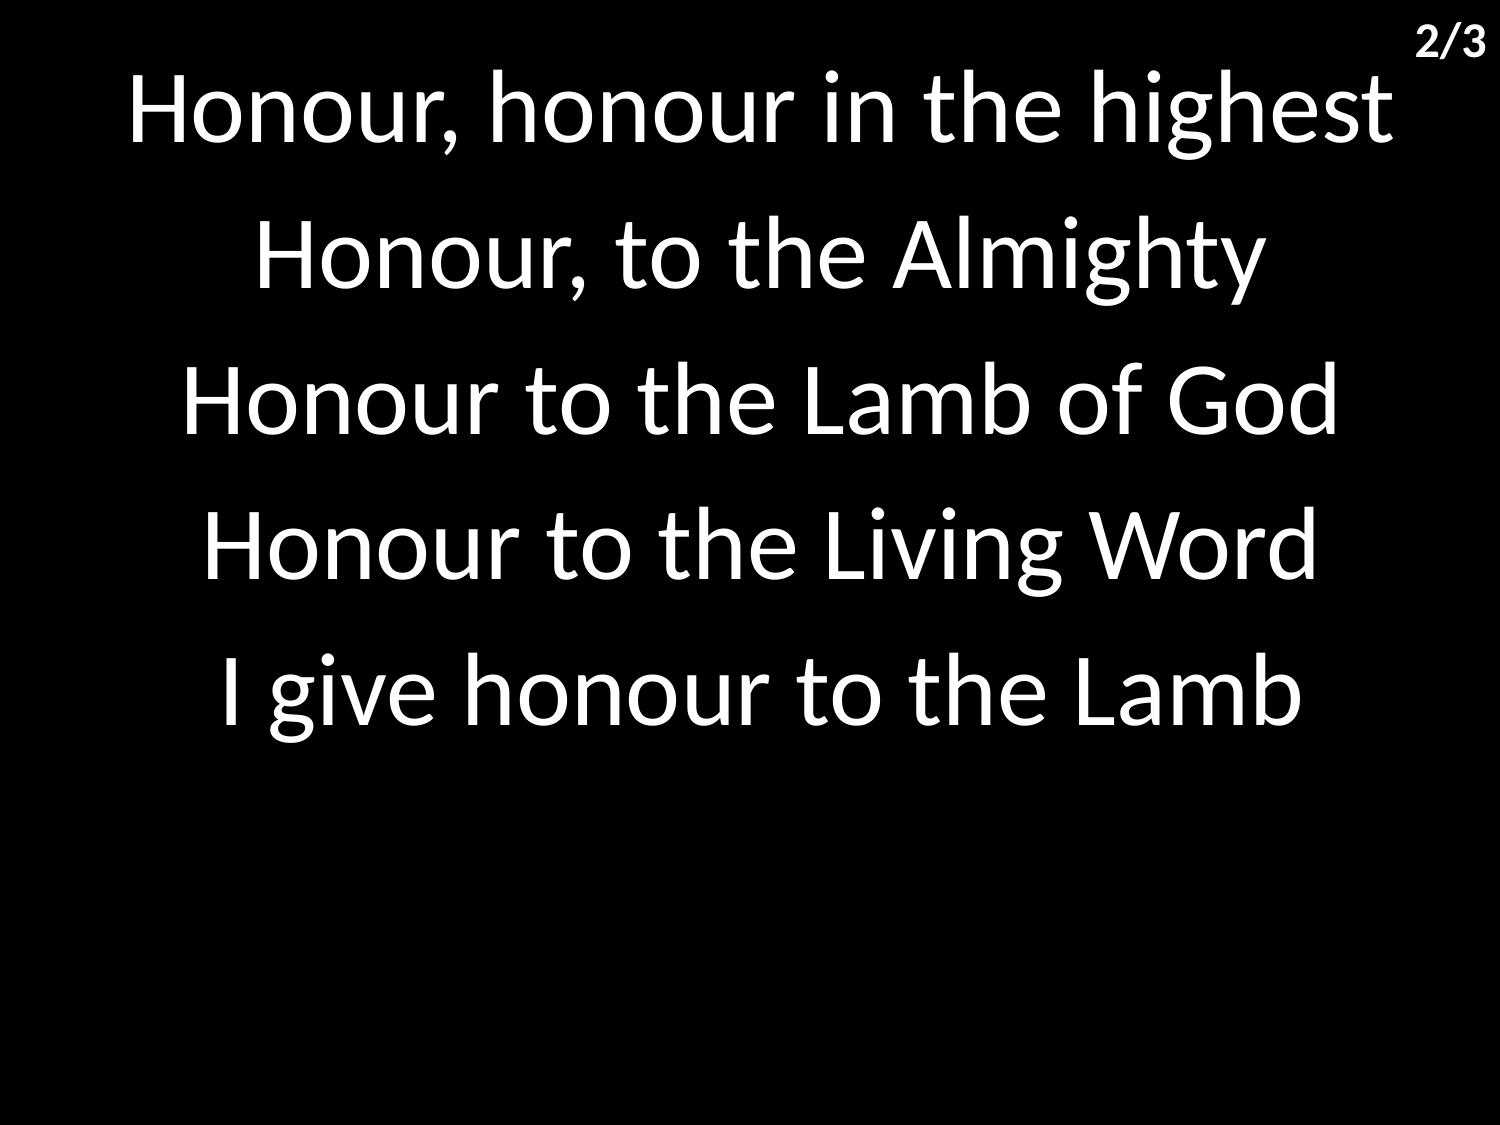

2/3
Honour, honour in the highest
Honour, to the Almighty
Honour to the Lamb of God
Honour to the Living Word
I give honour to the Lamb